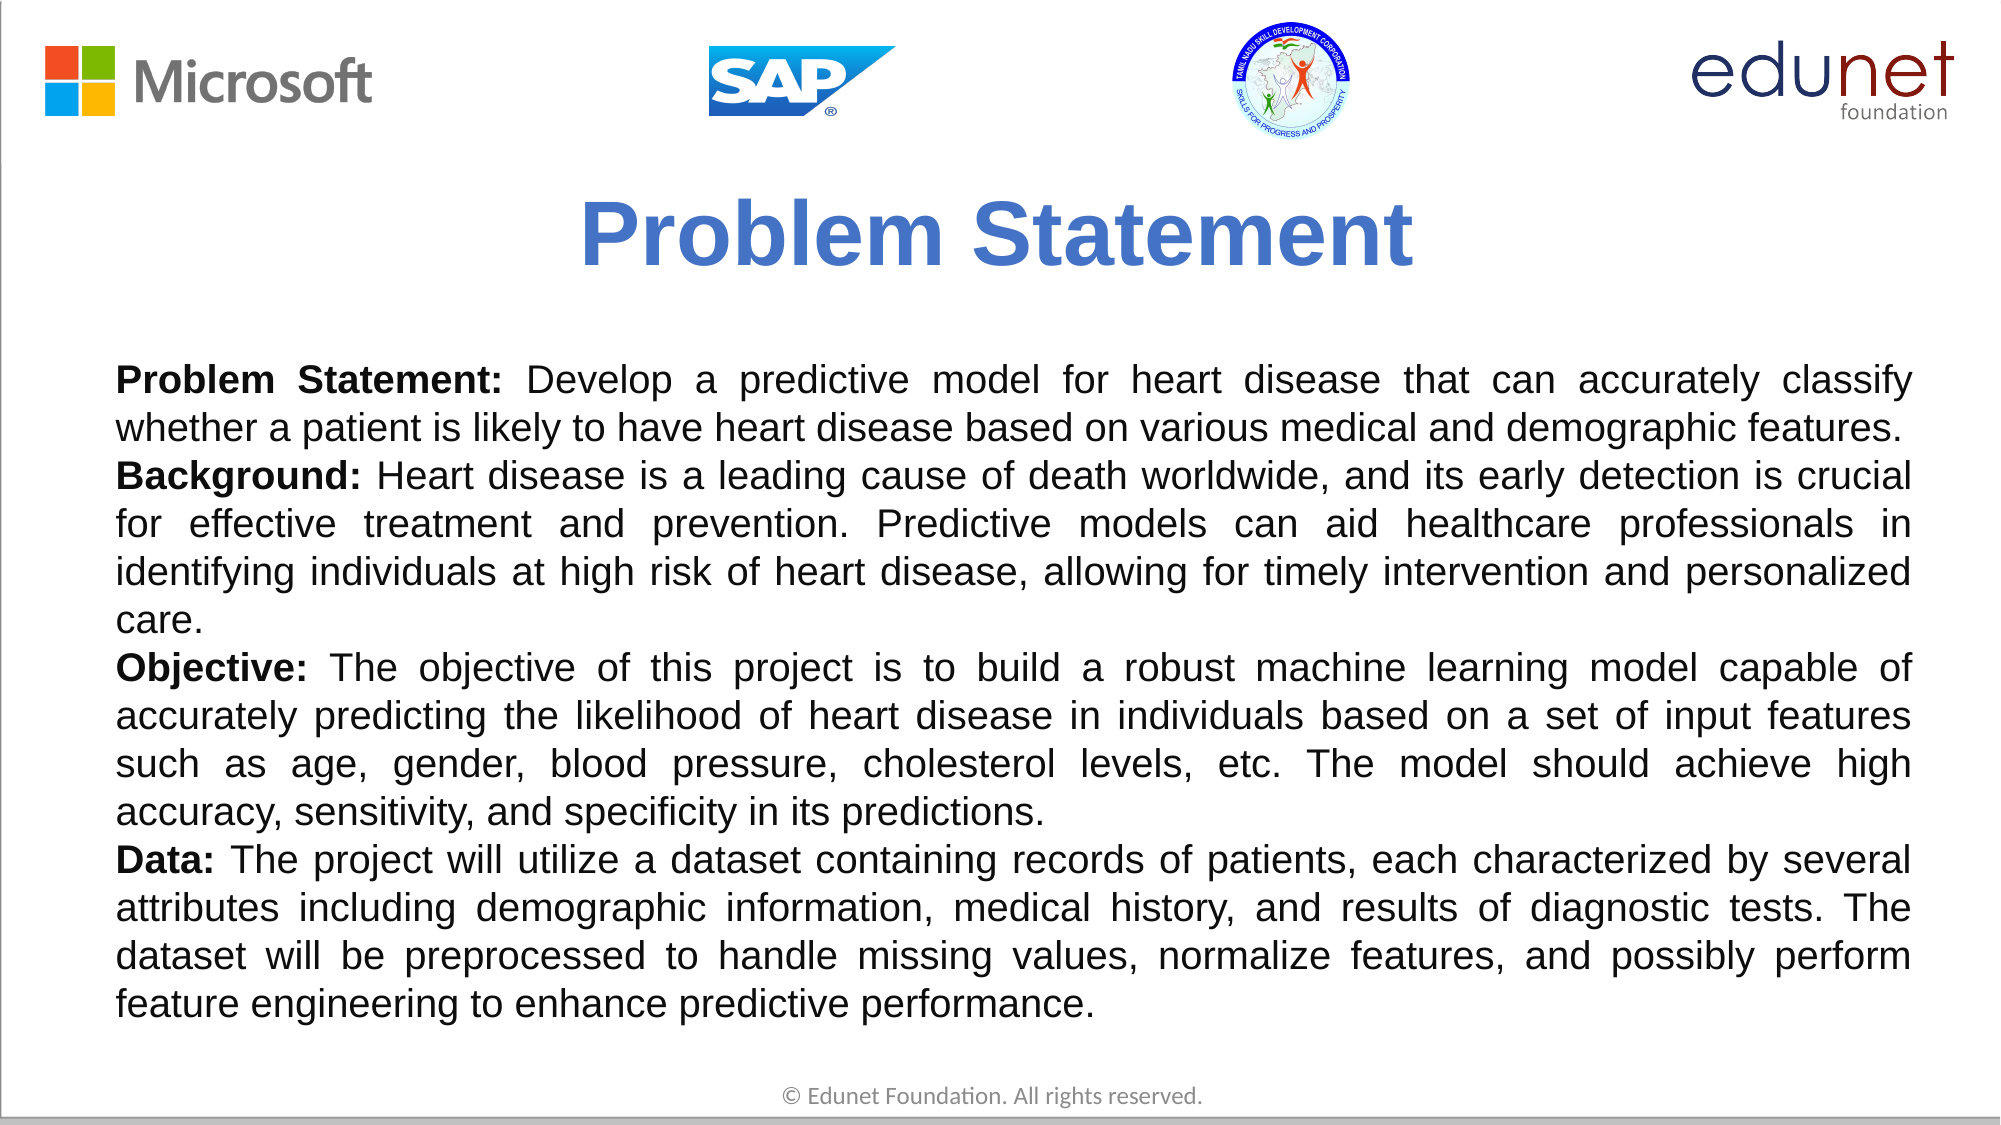

# Problem Statement
Problem Statement: Develop a predictive model for heart disease that can accurately classify whether a patient is likely to have heart disease based on various medical and demographic features.
Background: Heart disease is a leading cause of death worldwide, and its early detection is crucial for effective treatment and prevention. Predictive models can aid healthcare professionals in identifying individuals at high risk of heart disease, allowing for timely intervention and personalized care.
Objective: The objective of this project is to build a robust machine learning model capable of accurately predicting the likelihood of heart disease in individuals based on a set of input features such as age, gender, blood pressure, cholesterol levels, etc. The model should achieve high accuracy, sensitivity, and specificity in its predictions.
Data: The project will utilize a dataset containing records of patients, each characterized by several attributes including demographic information, medical history, and results of diagnostic tests. The dataset will be preprocessed to handle missing values, normalize features, and possibly perform feature engineering to enhance predictive performance.
© Edunet Foundation. All rights reserved.